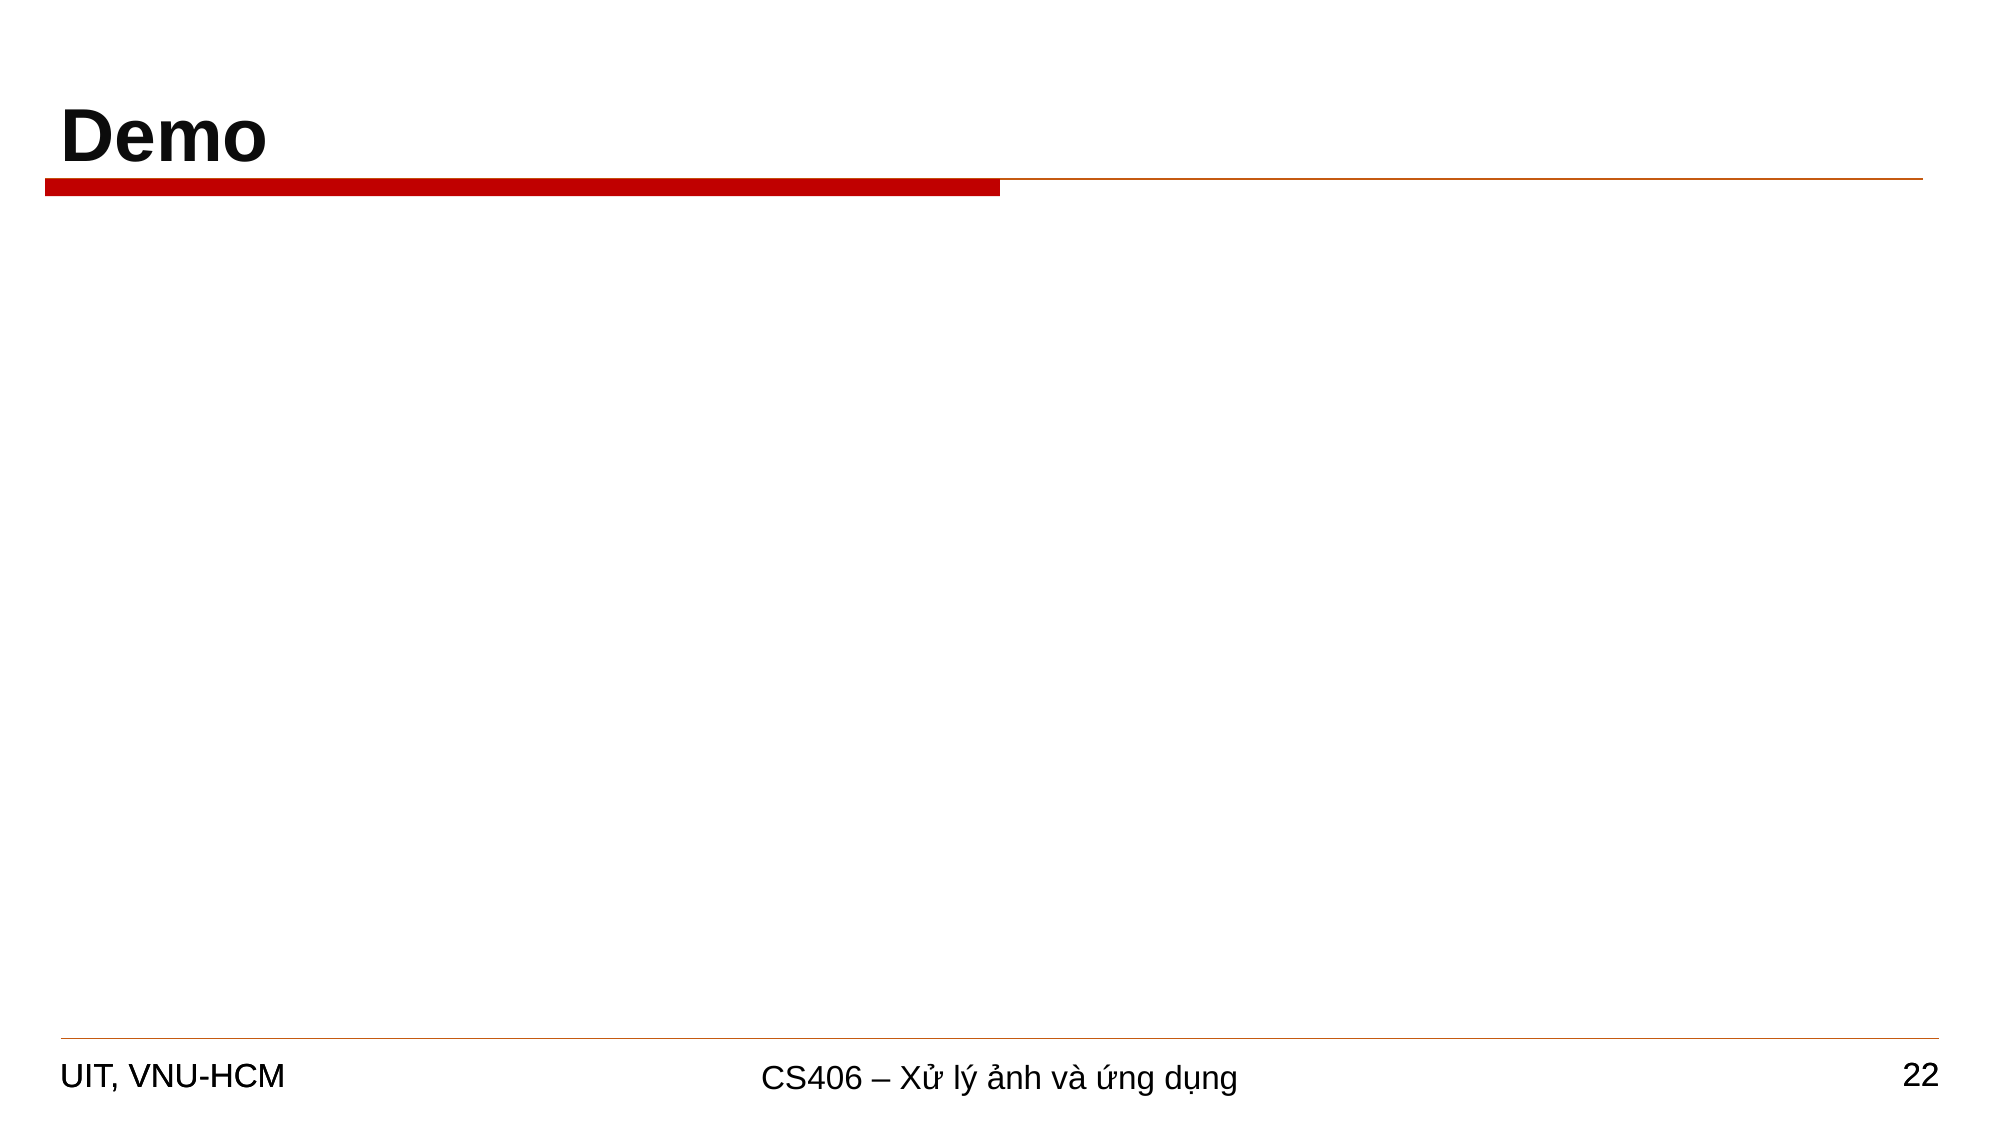

Demo

22
22
CS406 – Xử lý ảnh và ứng dụng
UIT, VNU-HCM
UIT, VNU-HCM